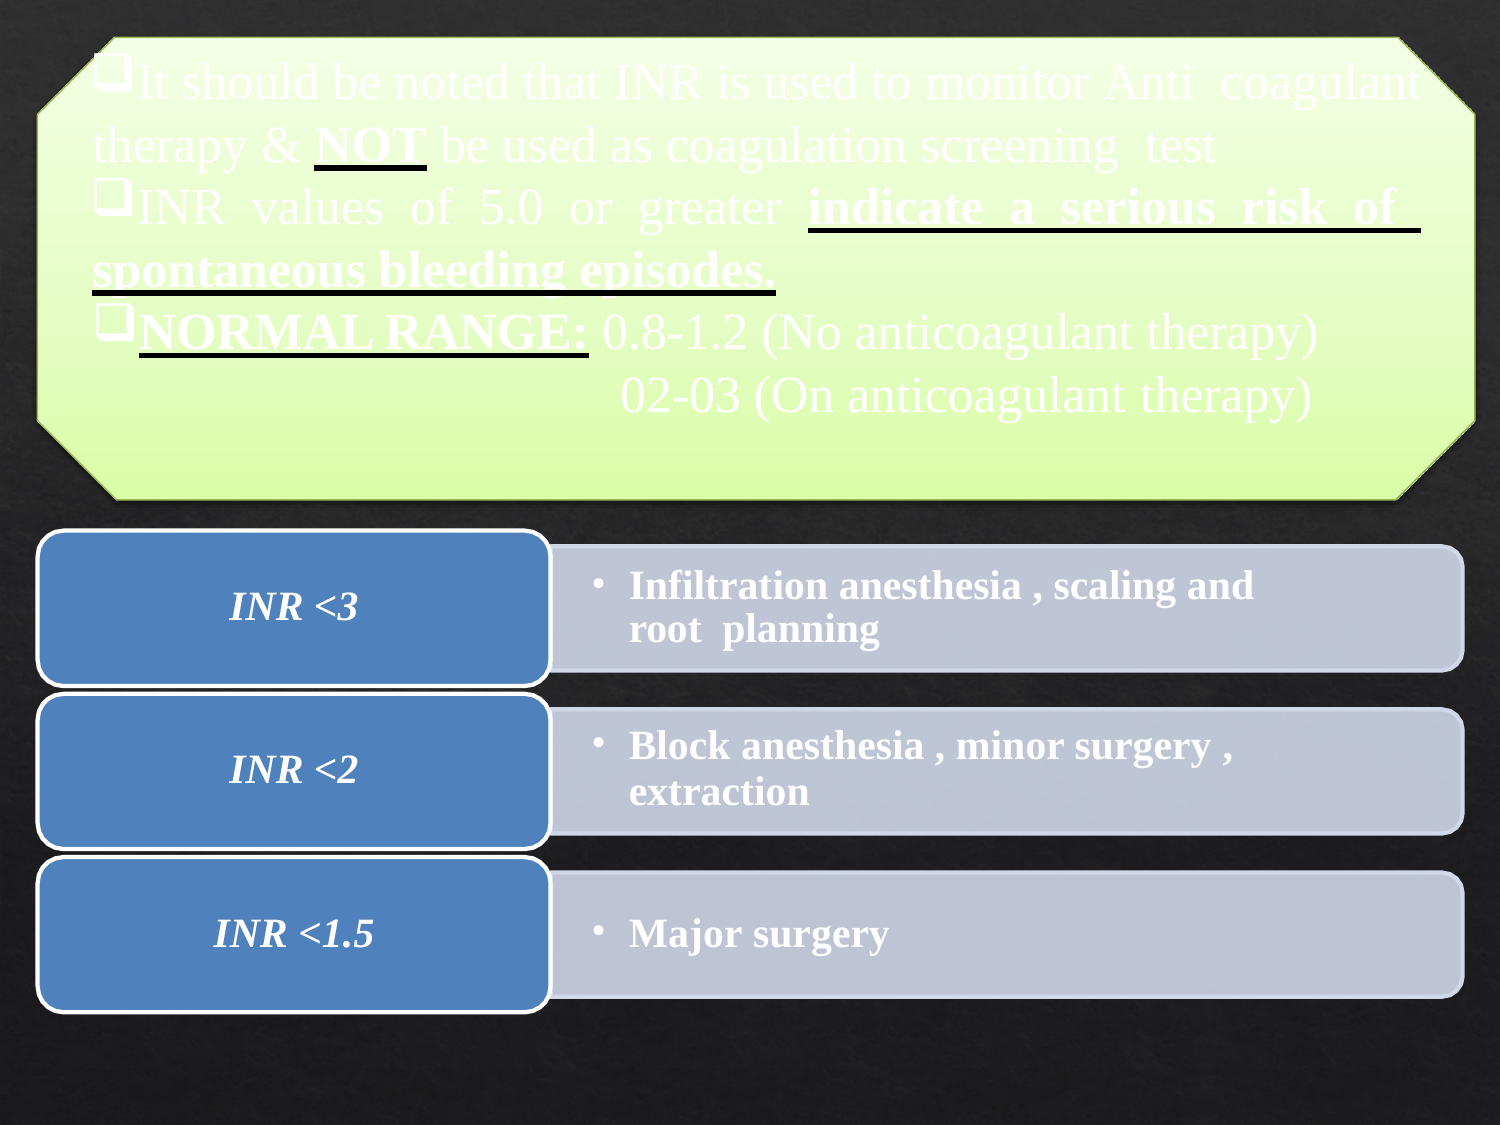

It should be noted that INR is used to monitor Anti  coagulant therapy & NOT be used as coagulation screening  test
INR values of 5.0 or greater indicate a serious risk of  spontaneous bleeding episodes.
NORMAL RANGE: 0.8-1.2 (No anticoagulant therapy)
02-03 (On anticoagulant therapy)

Infiltration anesthesia , scaling and root  planning
INR <3

Block anesthesia , minor surgery ,
extraction
INR <2

INR <1.5
Major surgery